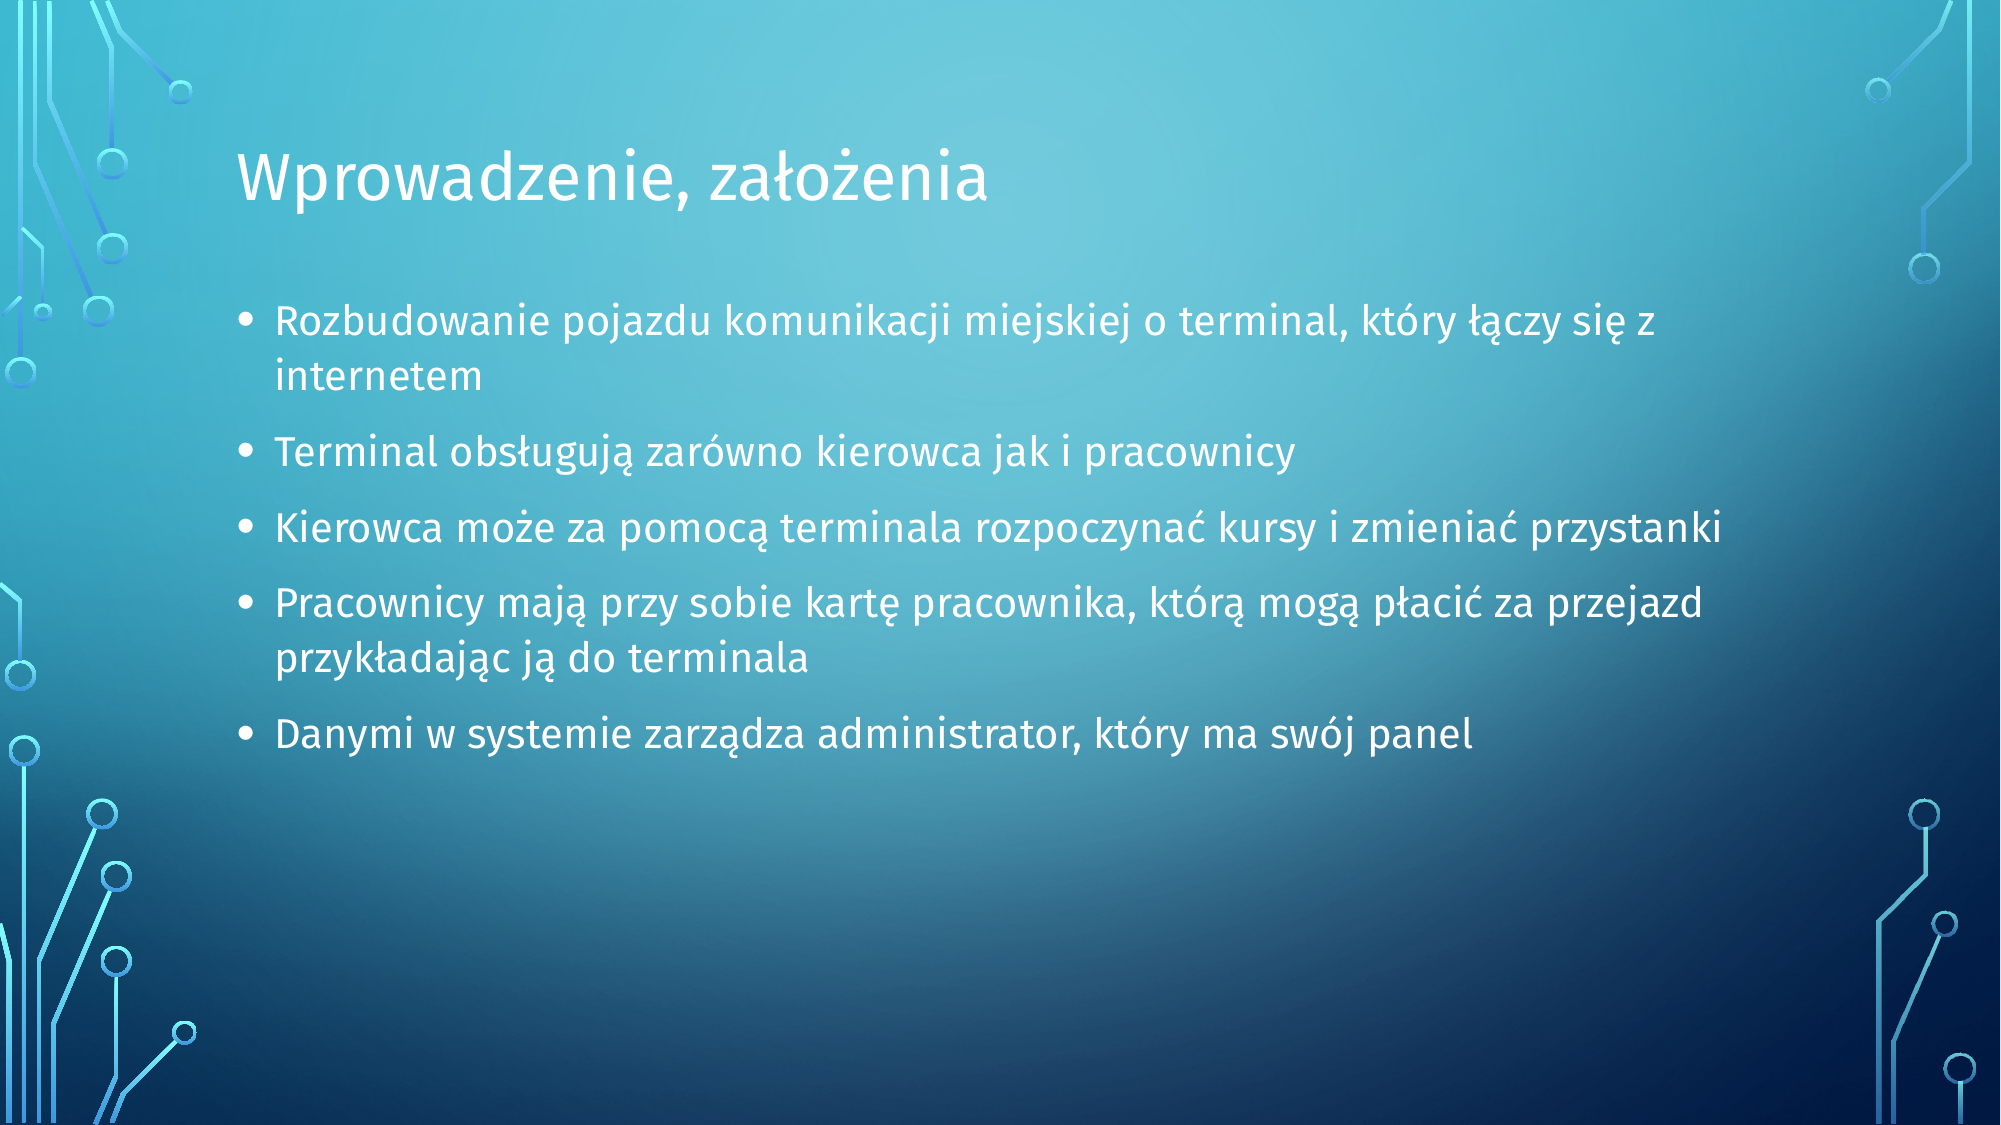

Wprowadzenie, założenia
Rozbudowanie pojazdu komunikacji miejskiej o terminal, który łączy się z internetem
Terminal obsługują zarówno kierowca jak i pracownicy
Kierowca może za pomocą terminala rozpoczynać kursy i zmieniać przystanki
Pracownicy mają przy sobie kartę pracownika, którą mogą płacić za przejazd przykładając ją do terminala
Danymi w systemie zarządza administrator, który ma swój panel